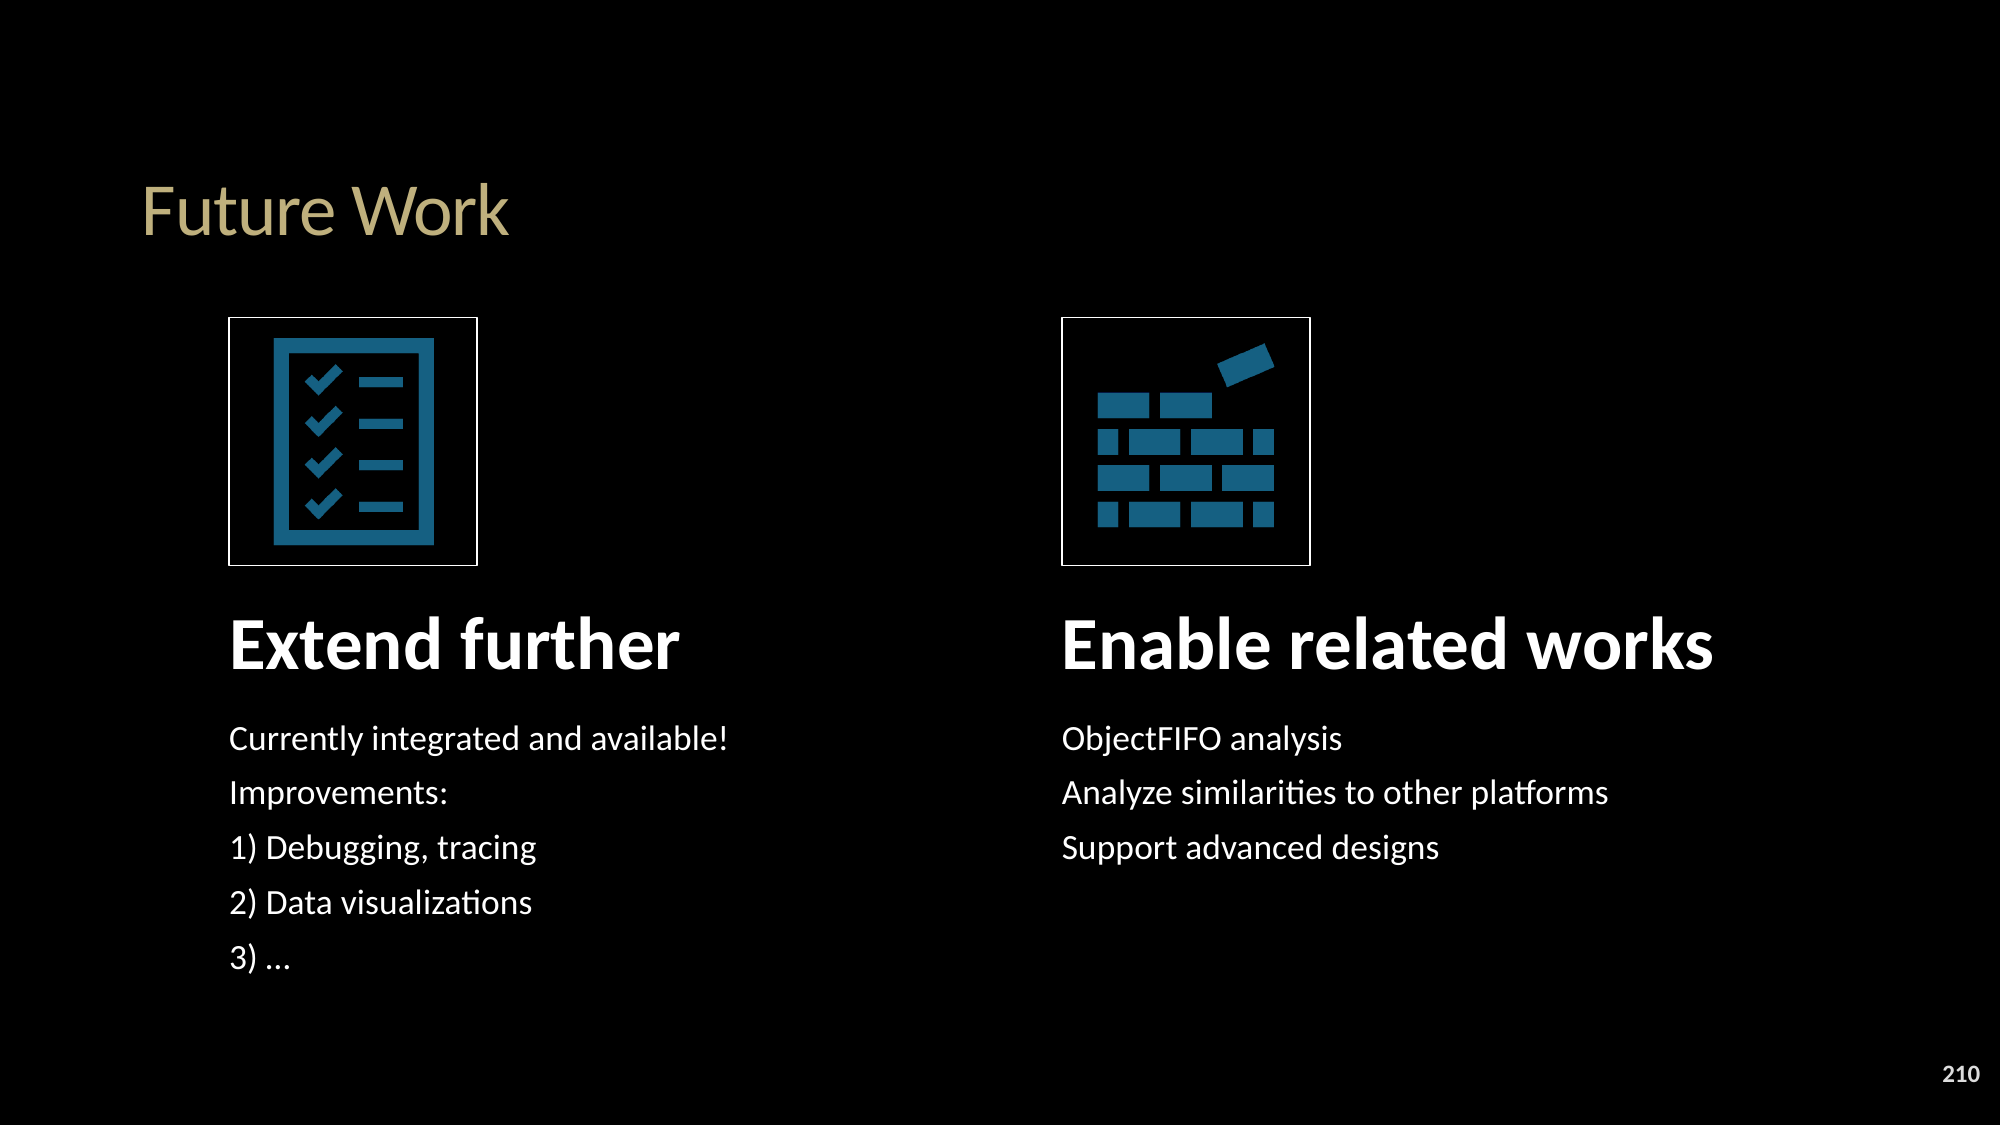

# Future Work
Extend further
Currently integrated and available!
Improvements:
1) Debugging, tracing
2) Data visualizations
3) …
Enable related works
ObjectFIFO analysis
Analyze similarities to other platforms
Support advanced designs
210